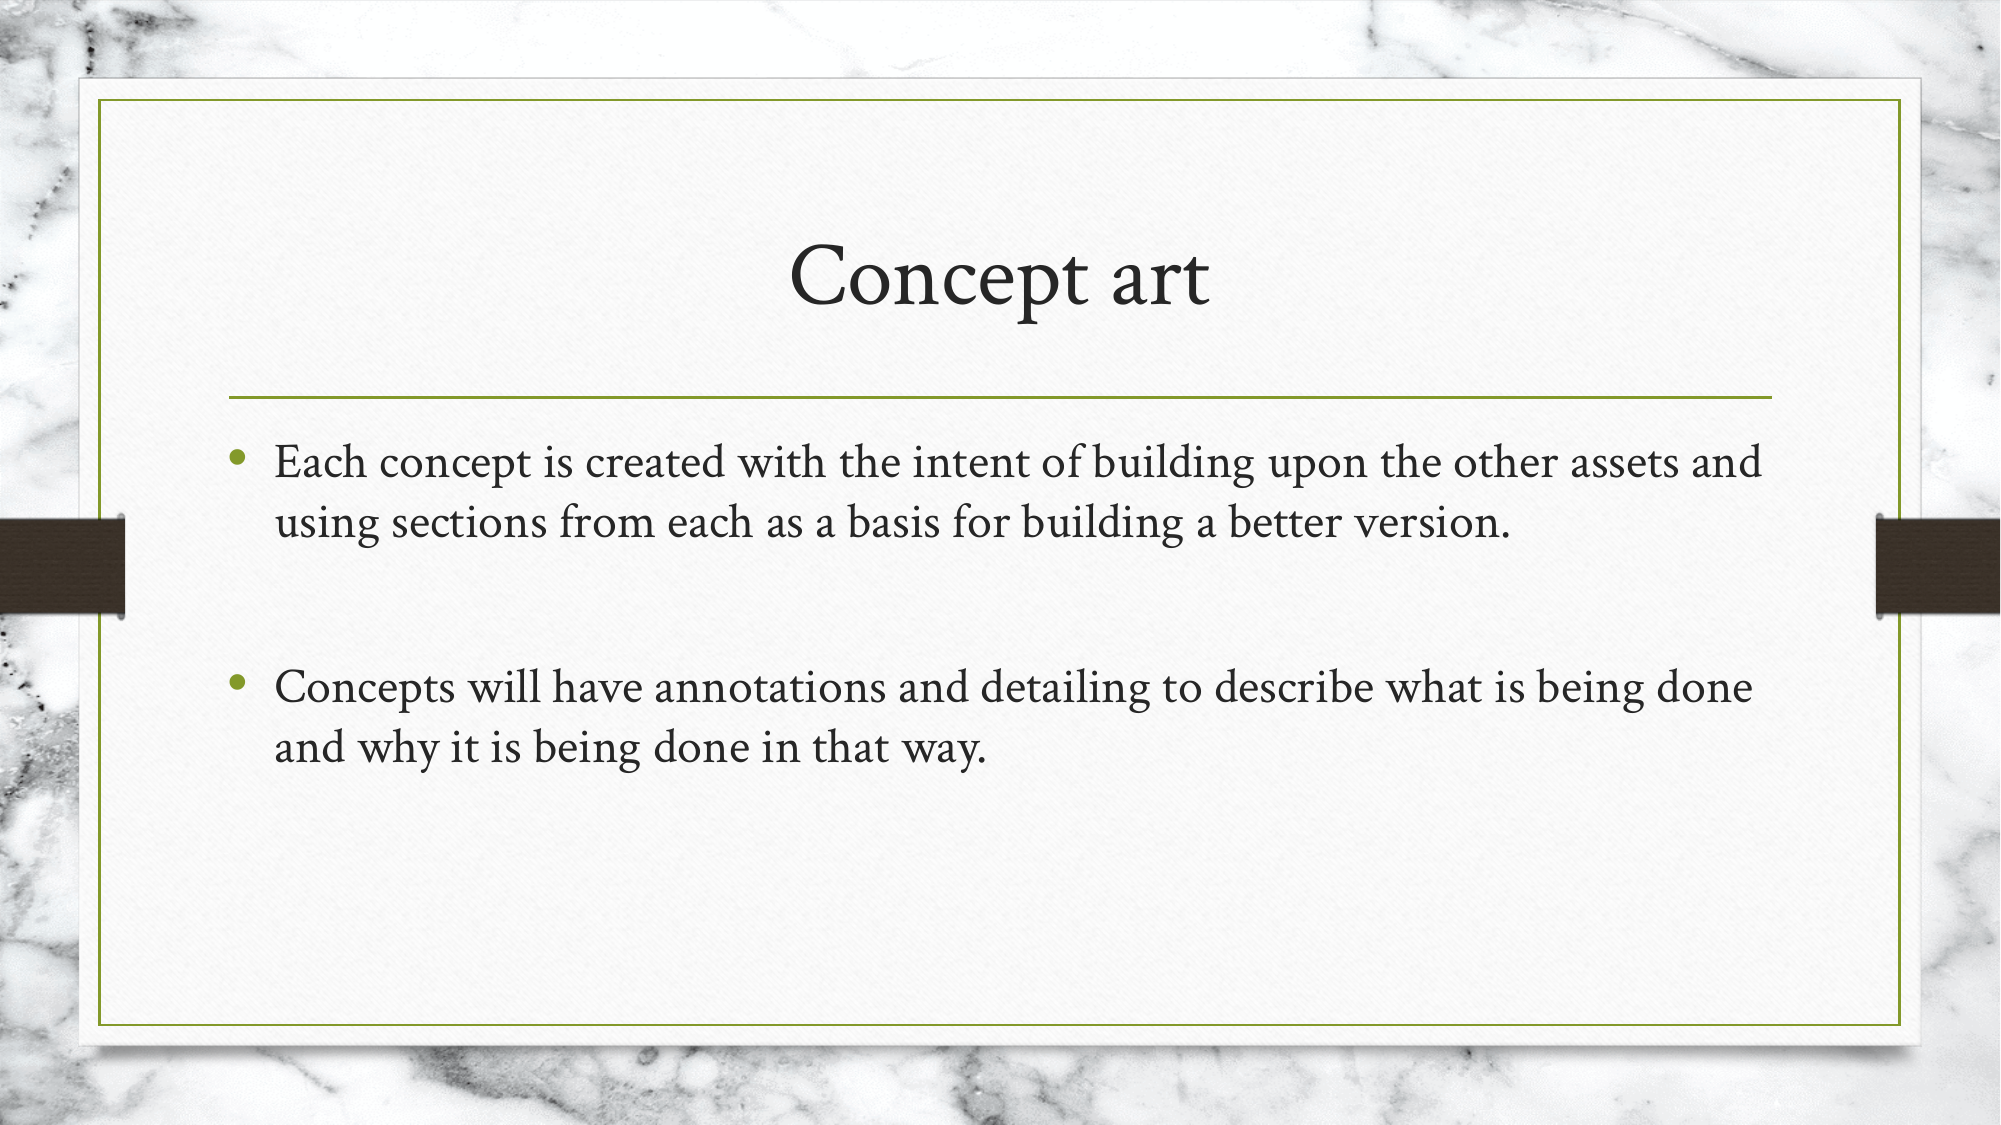

# Concept art
Each concept is created with the intent of building upon the other assets and using sections from each as a basis for building a better version.

Concepts will have annotations and detailing to describe what is being done and why it is being done in that way.